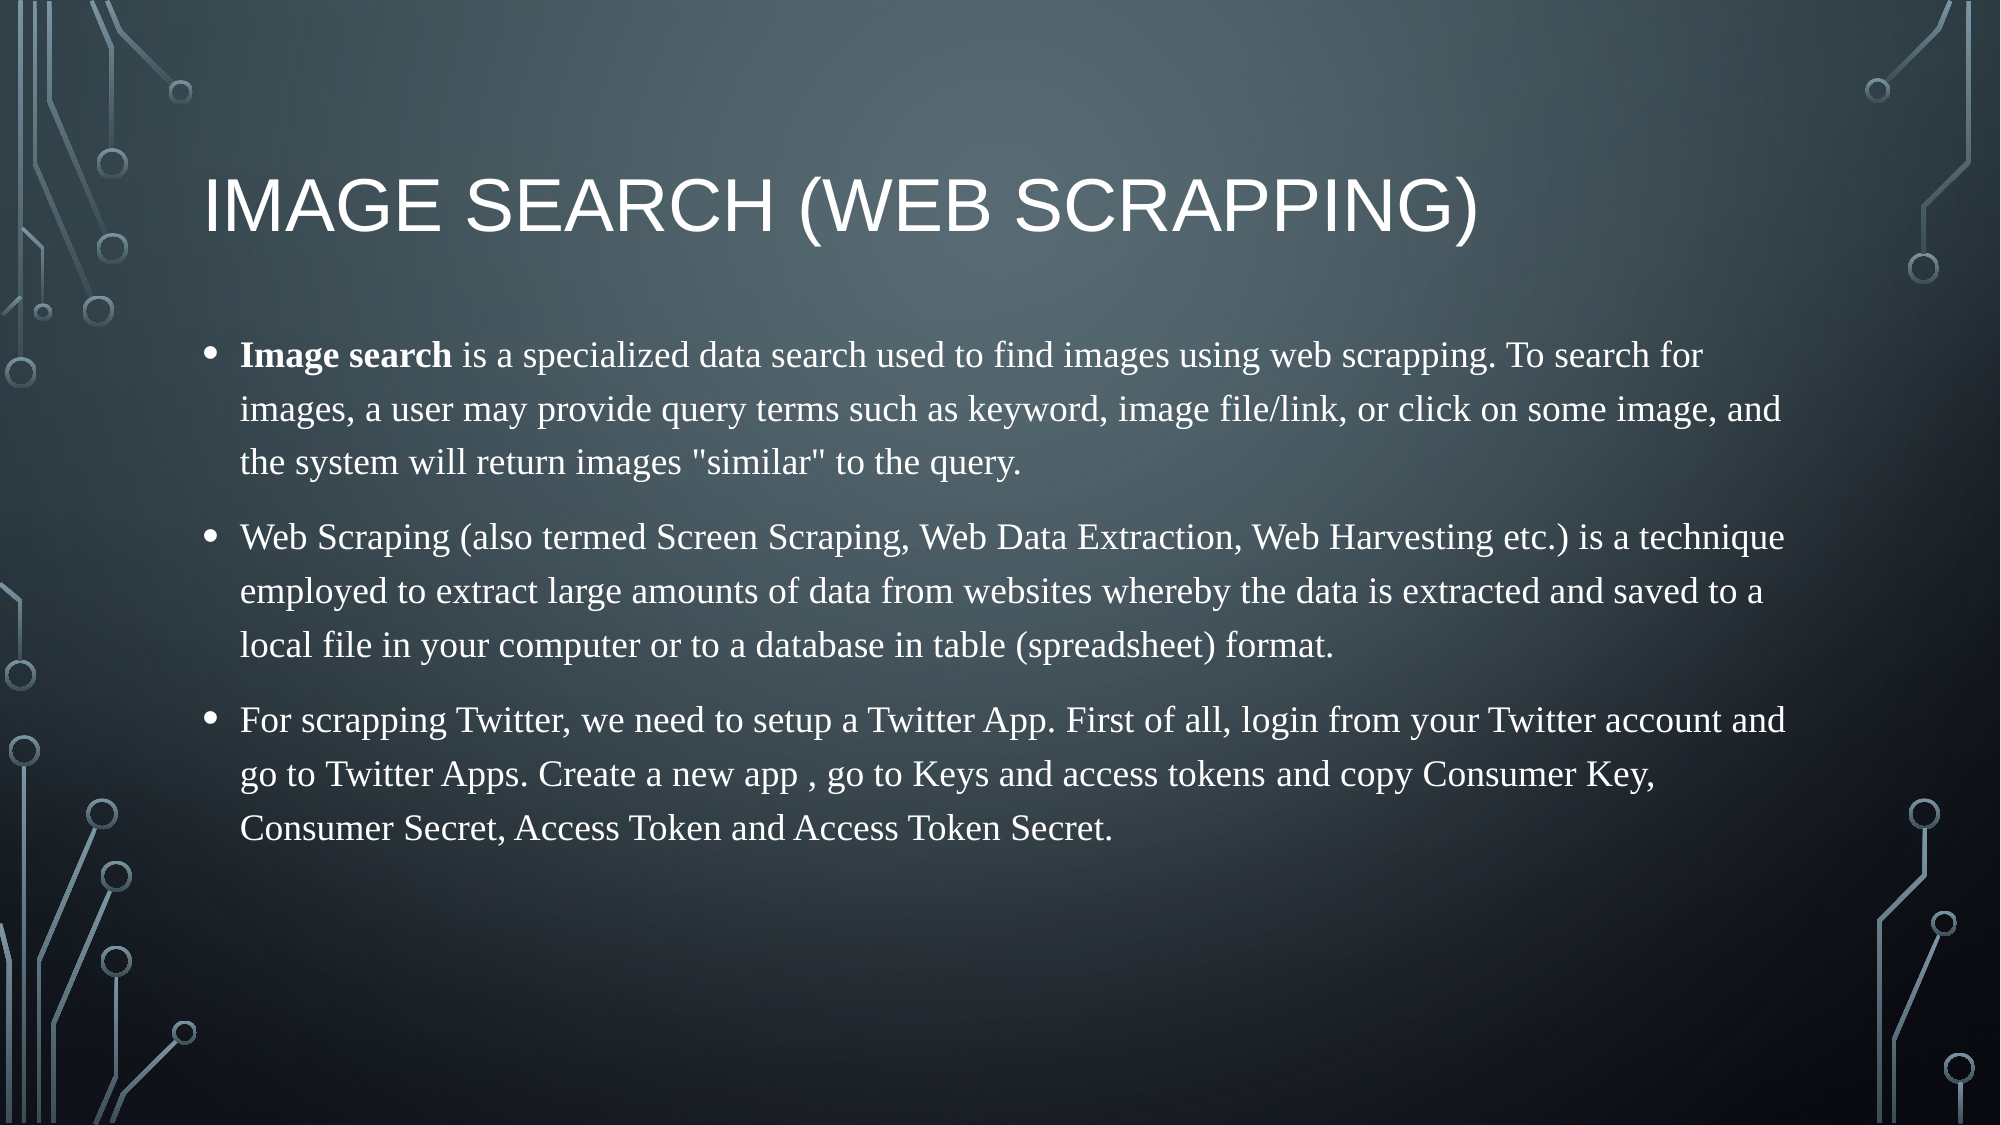

# Image search (web scrapping)
Image search is a specialized data search used to find images using web scrapping. To search for images, a user may provide query terms such as keyword, image file/link, or click on some image, and the system will return images "similar" to the query.
Web Scraping (also termed Screen Scraping, Web Data Extraction, Web Harvesting etc.) is a technique employed to extract large amounts of data from websites whereby the data is extracted and saved to a local file in your computer or to a database in table (spreadsheet) format.
For scrapping Twitter, we need to setup a Twitter App. First of all, login from your Twitter account and go to Twitter Apps. Create a new app , go to Keys and access tokens and copy Consumer Key, Consumer Secret, Access Token and Access Token Secret.